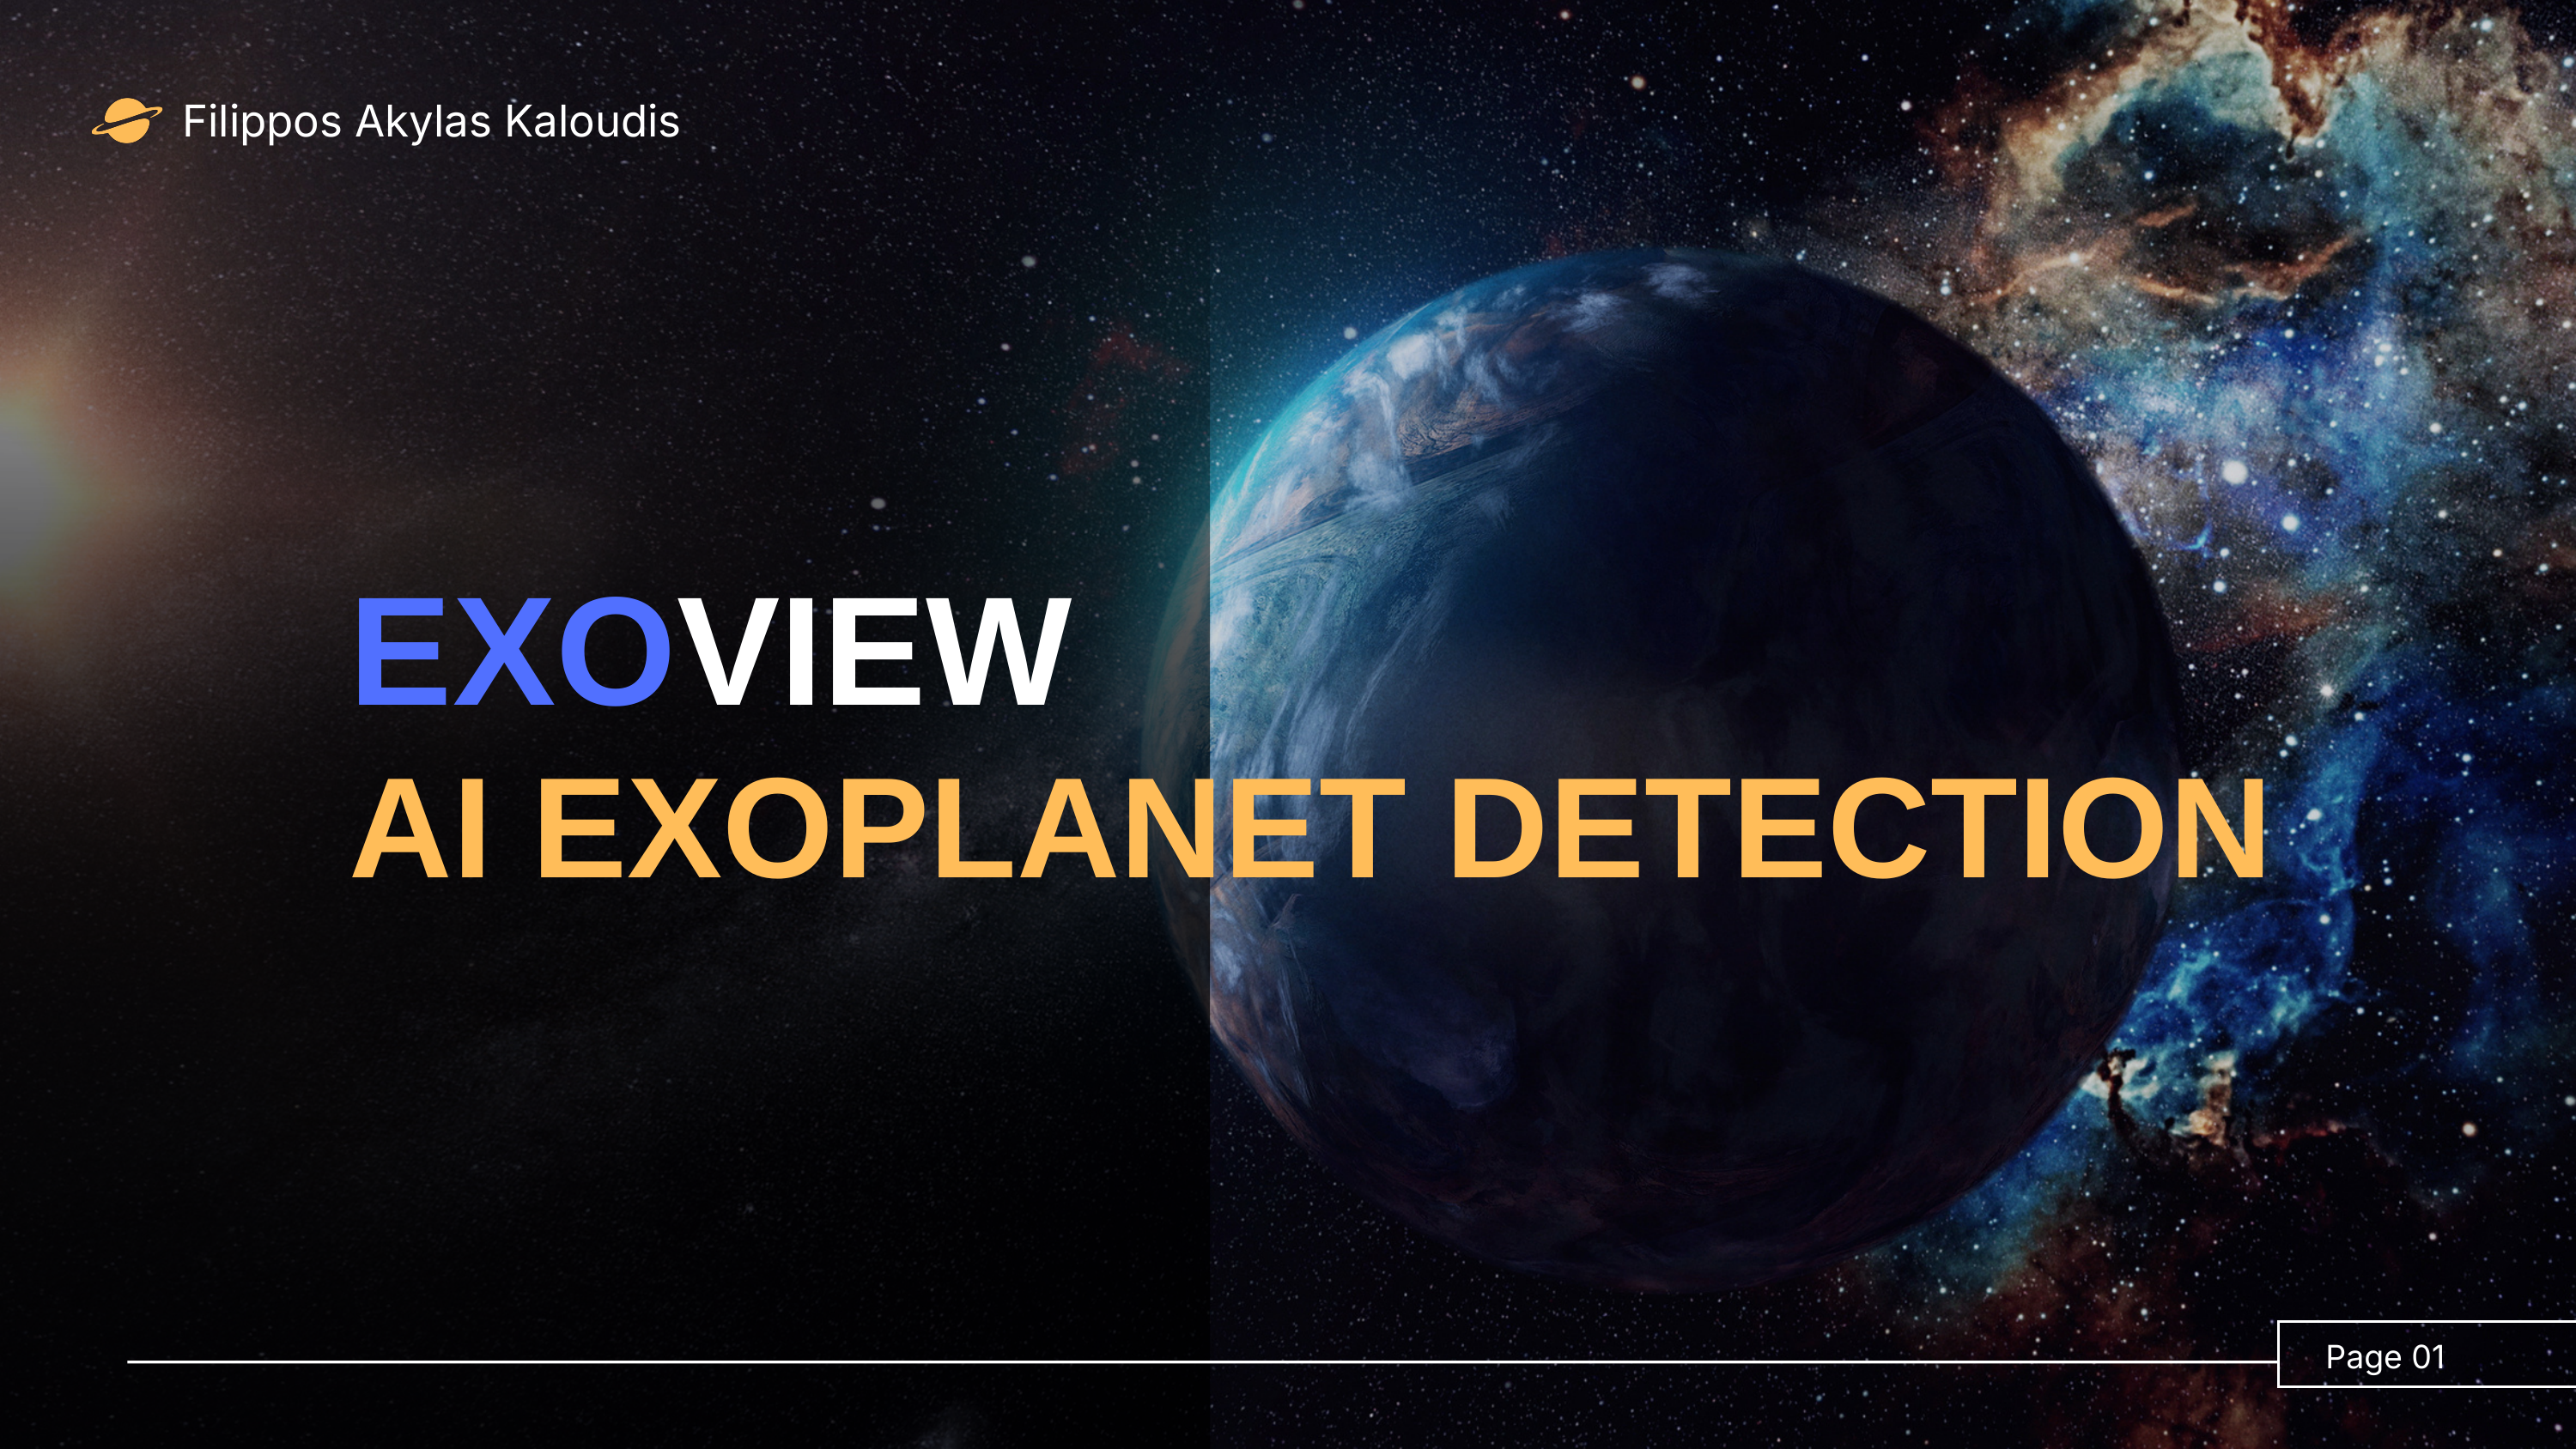

Filippos Akylas Kaloudis

EXOVIEW
AI EXOPLANET DETECTION

Page 01